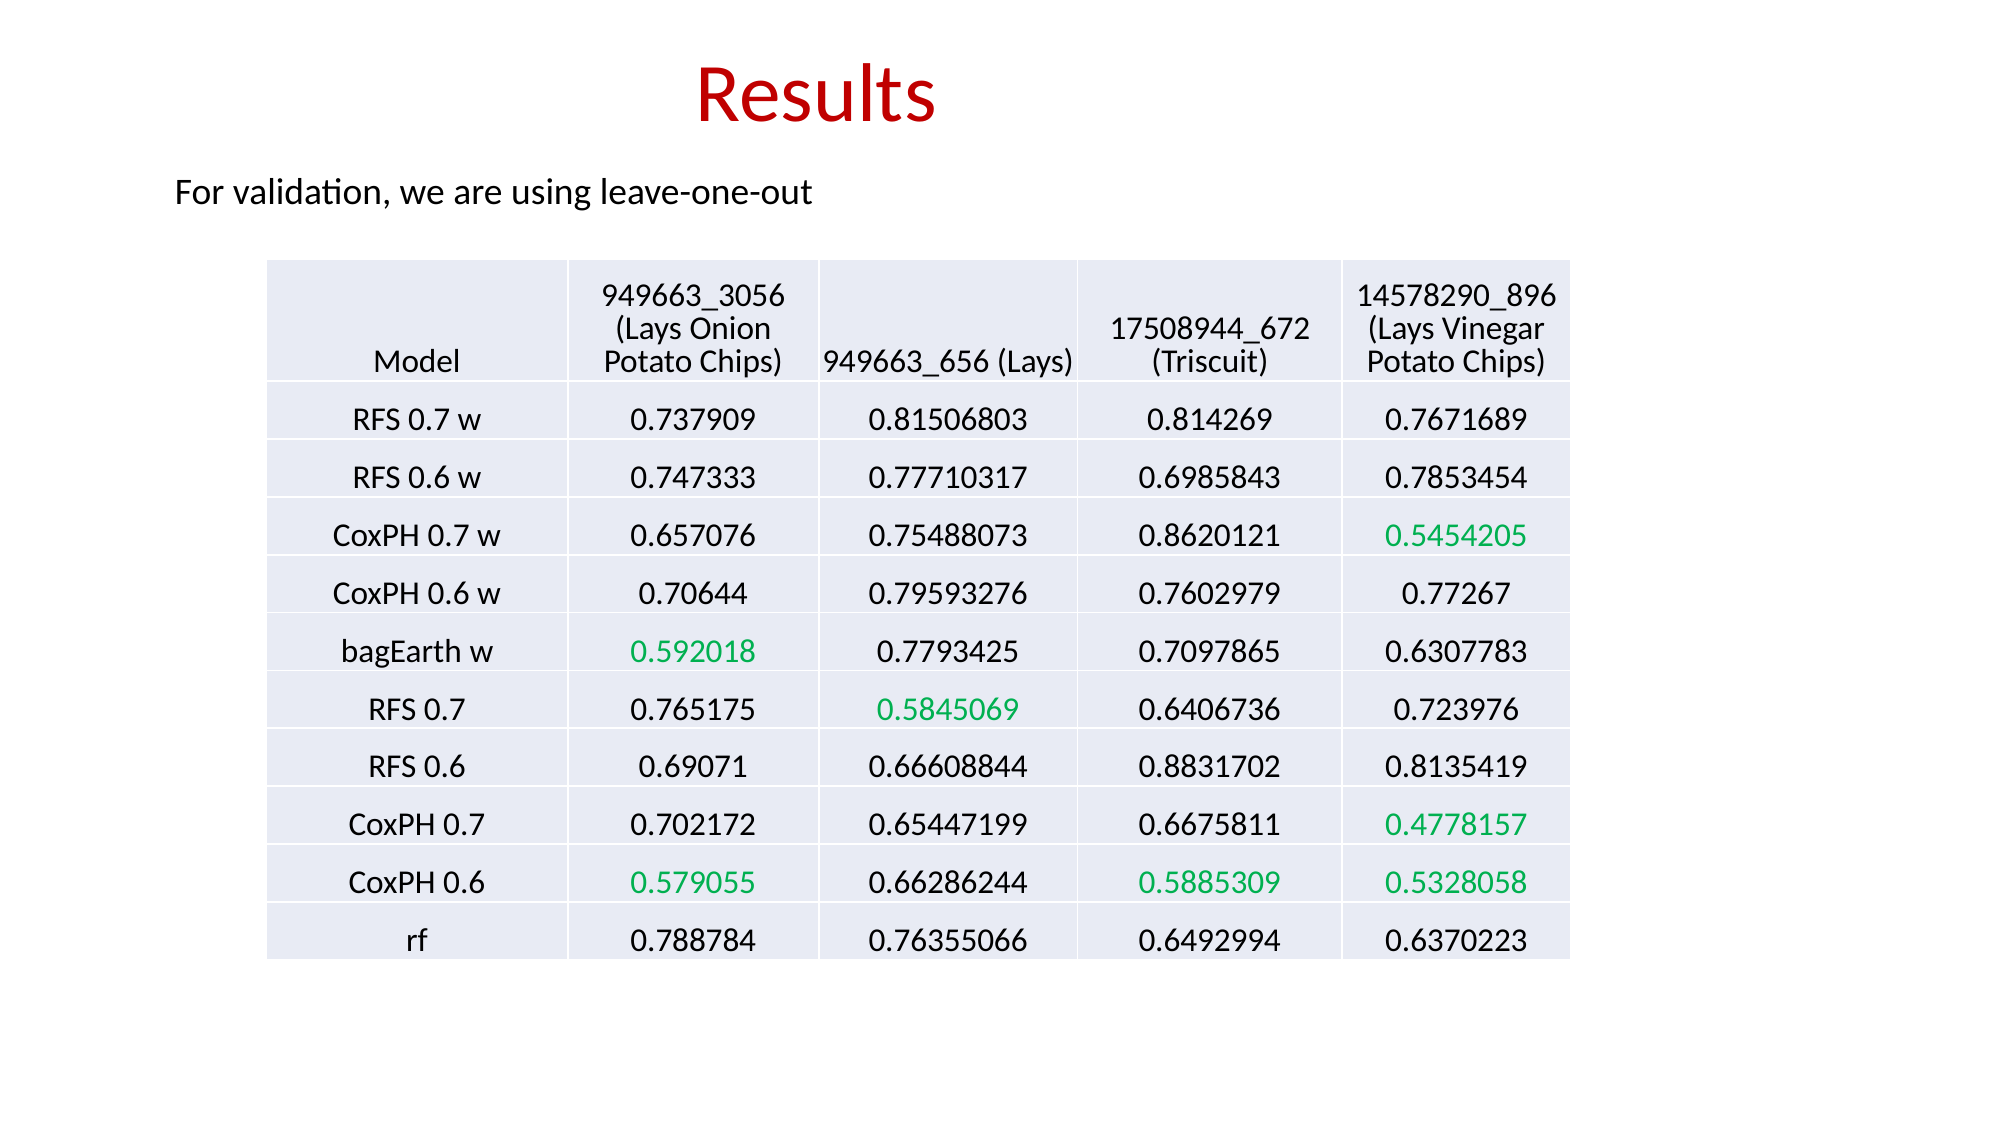

Results
For validation, we are using leave-one-out
| Model | 949663\_3056 (Lays Onion Potato Chips) | 949663\_656 (Lays) | 17508944\_672 (Triscuit) | 14578290\_896 (Lays Vinegar Potato Chips) |
| --- | --- | --- | --- | --- |
| RFS 0.7 w | 0.737909 | 0.81506803 | 0.814269 | 0.7671689 |
| RFS 0.6 w | 0.747333 | 0.77710317 | 0.6985843 | 0.7853454 |
| CoxPH 0.7 w | 0.657076 | 0.75488073 | 0.8620121 | 0.5454205 |
| CoxPH 0.6 w | 0.70644 | 0.79593276 | 0.7602979 | 0.77267 |
| bagEarth w | 0.592018 | 0.7793425 | 0.7097865 | 0.6307783 |
| RFS 0.7 | 0.765175 | 0.5845069 | 0.6406736 | 0.723976 |
| RFS 0.6 | 0.69071 | 0.66608844 | 0.8831702 | 0.8135419 |
| CoxPH 0.7 | 0.702172 | 0.65447199 | 0.6675811 | 0.4778157 |
| CoxPH 0.6 | 0.579055 | 0.66286244 | 0.5885309 | 0.5328058 |
| rf | 0.788784 | 0.76355066 | 0.6492994 | 0.6370223 |